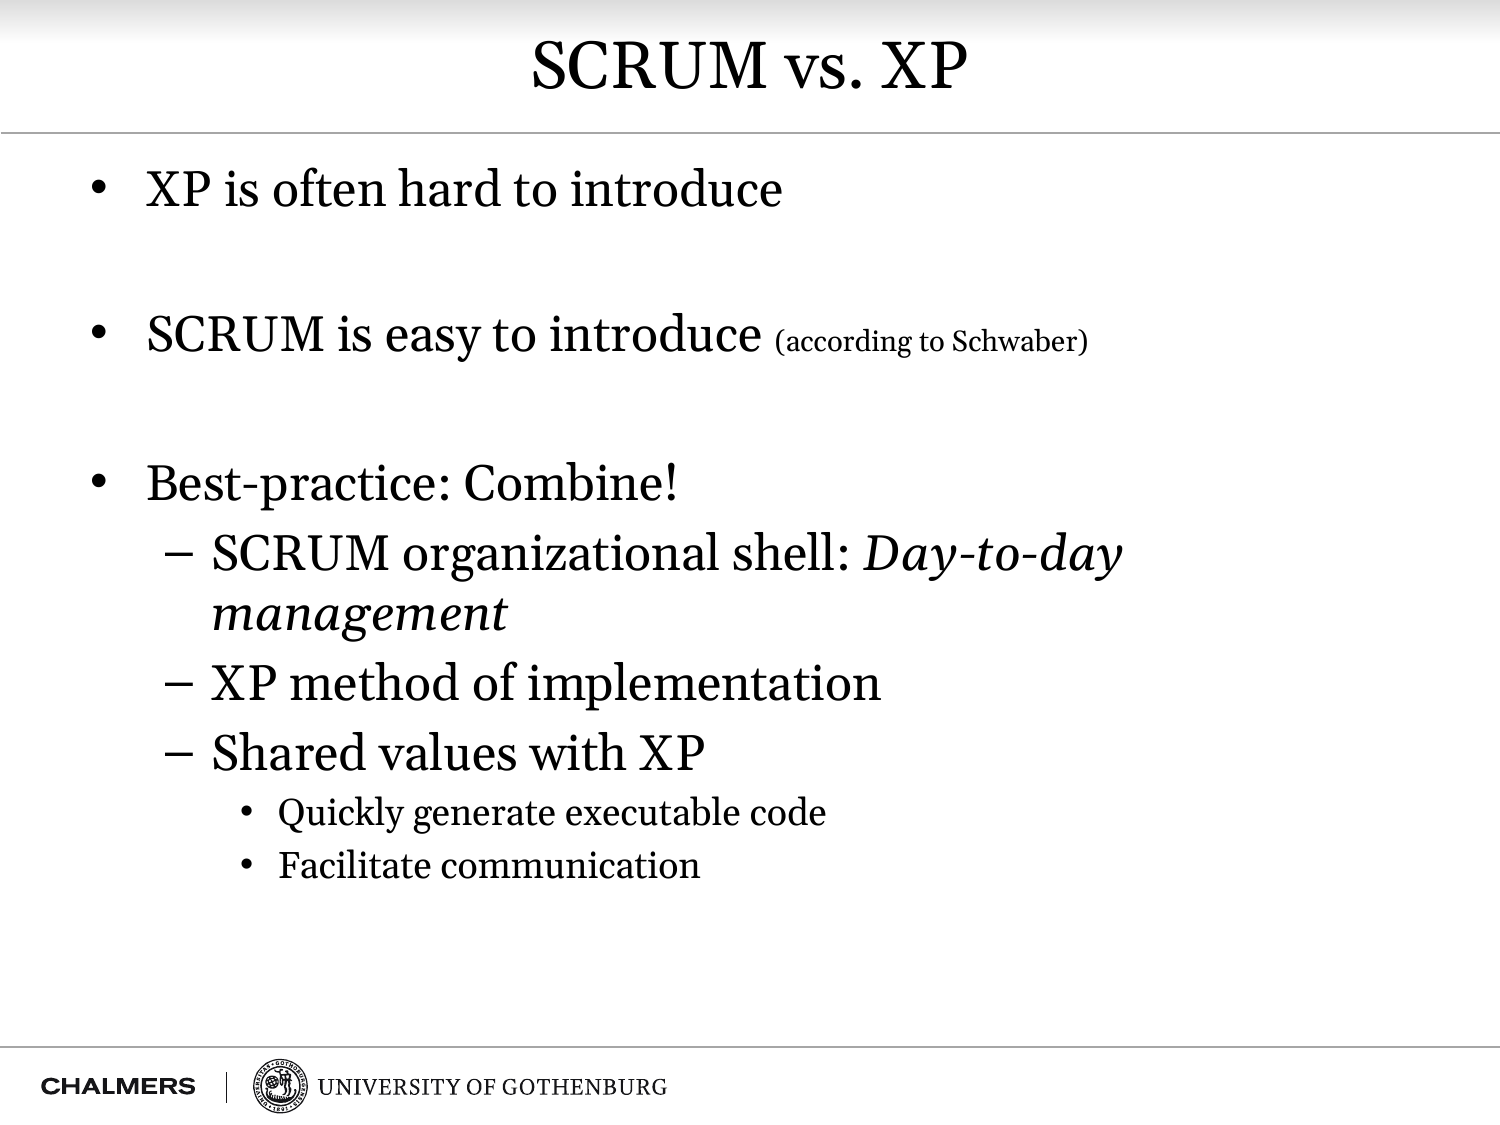

# SCRUM vs. XP
XP is often hard to introduce

SCRUM is easy to introduce (according to Schwaber)

Best-practice: Combine!
SCRUM organizational shell: Day-to-day management
XP method of implementation
Shared values with XP
Quickly generate executable code
Facilitate communication